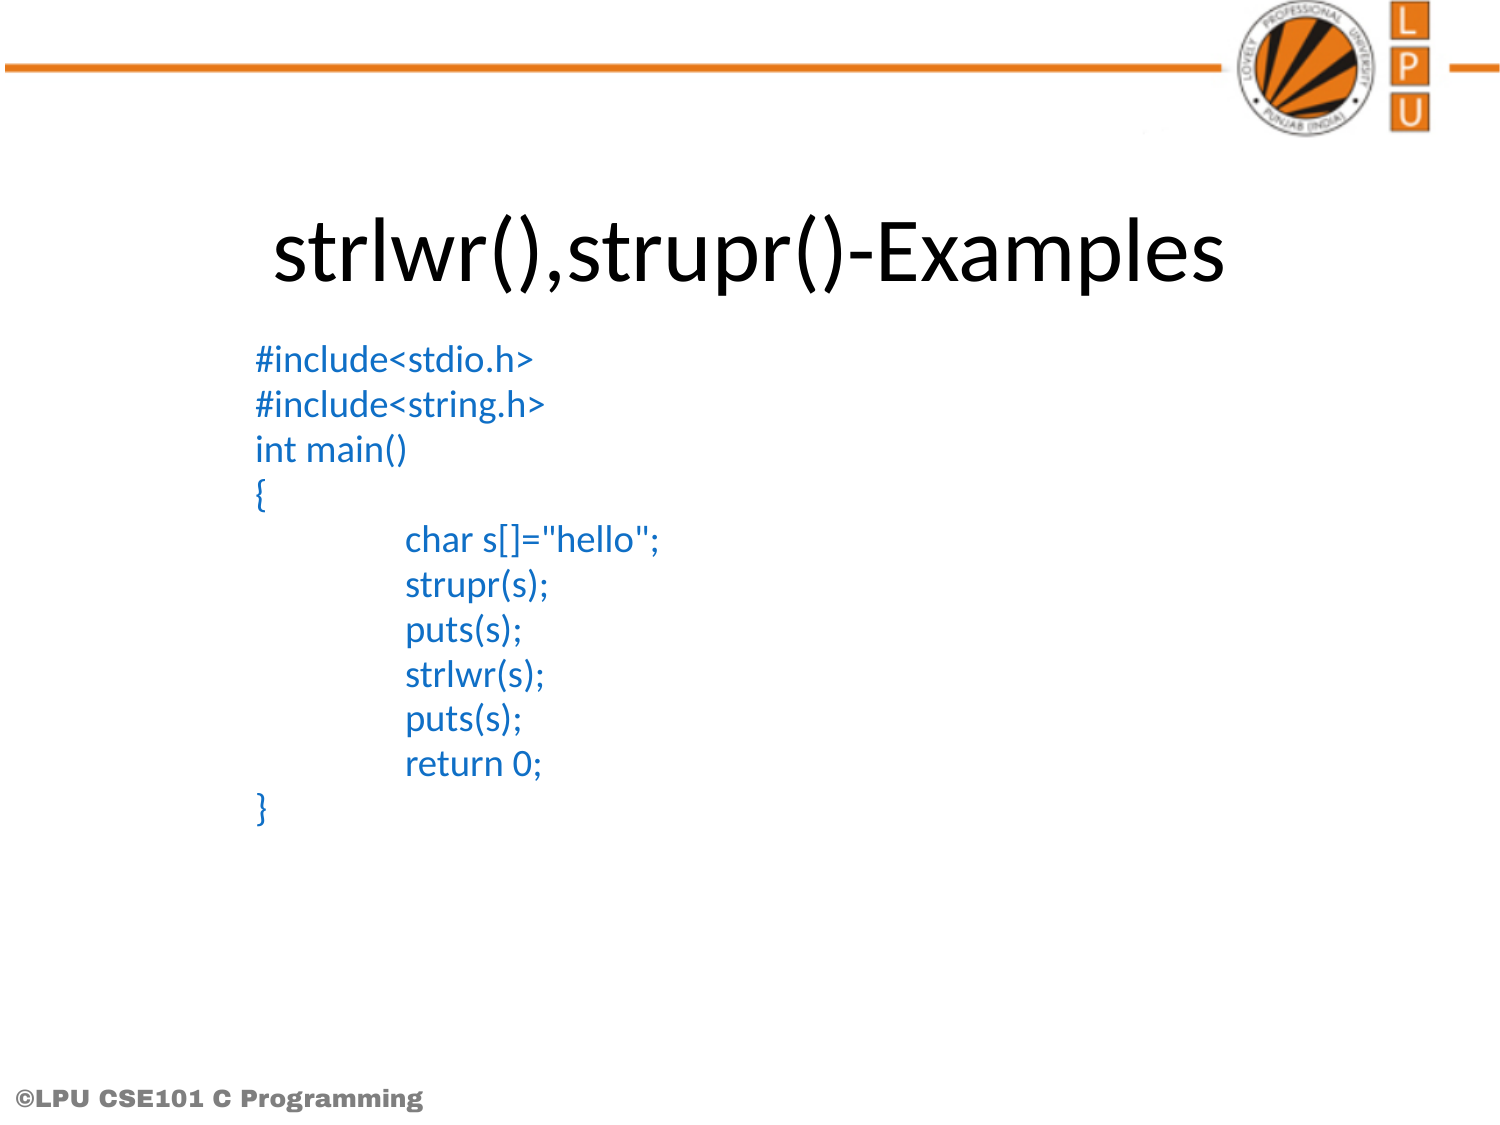

# strlwr(),strupr()-Examples
#include<stdio.h>
#include<string.h>
int main()
{
	char s[]="hello";
	strupr(s);
	puts(s);
	strlwr(s);
	puts(s);
	return 0;
}